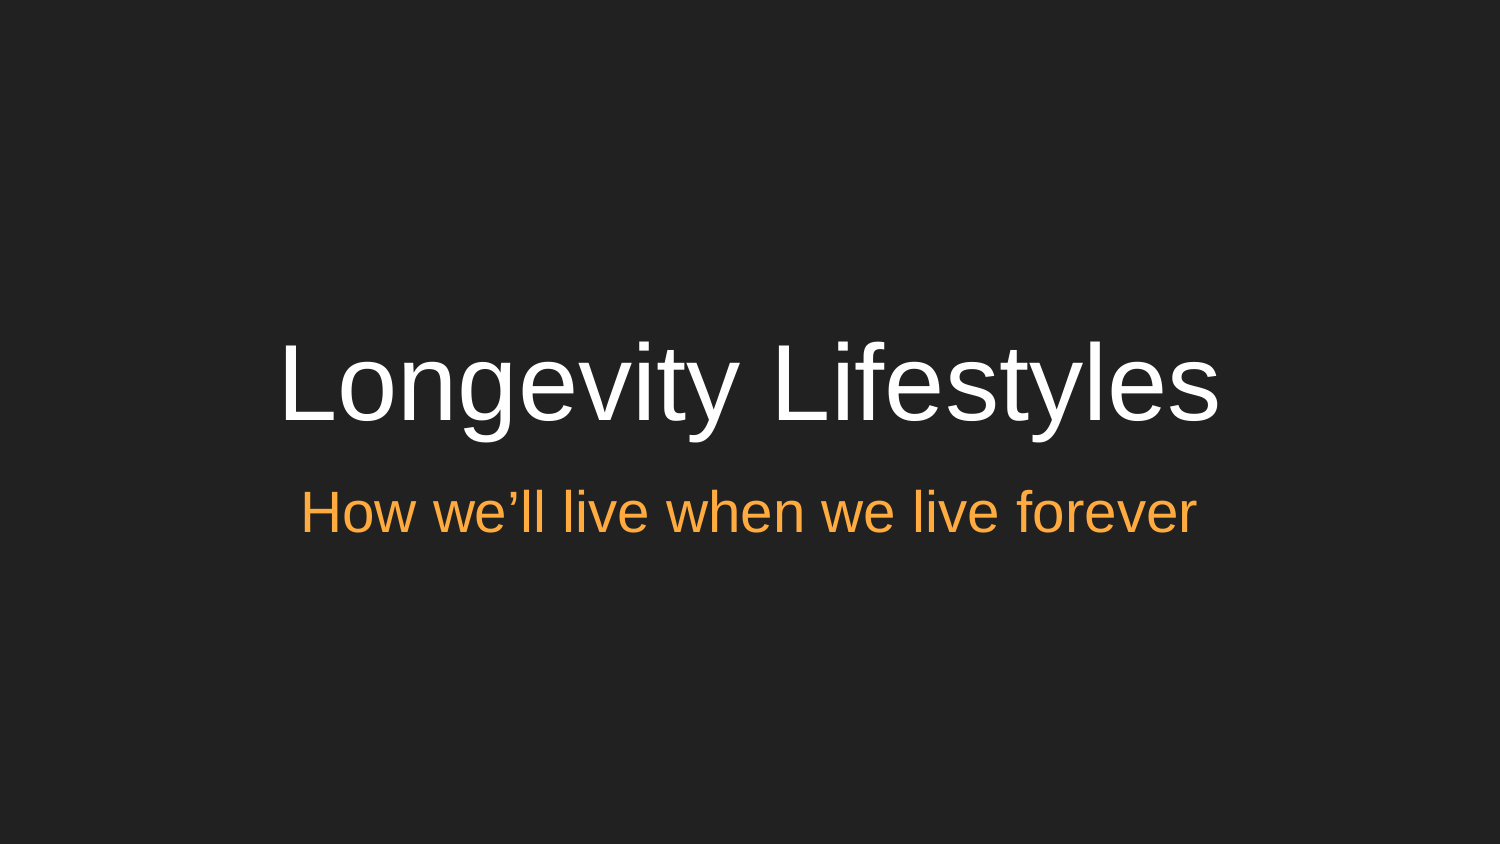

# Longevity Lifestyles
How we’ll live when we live forever